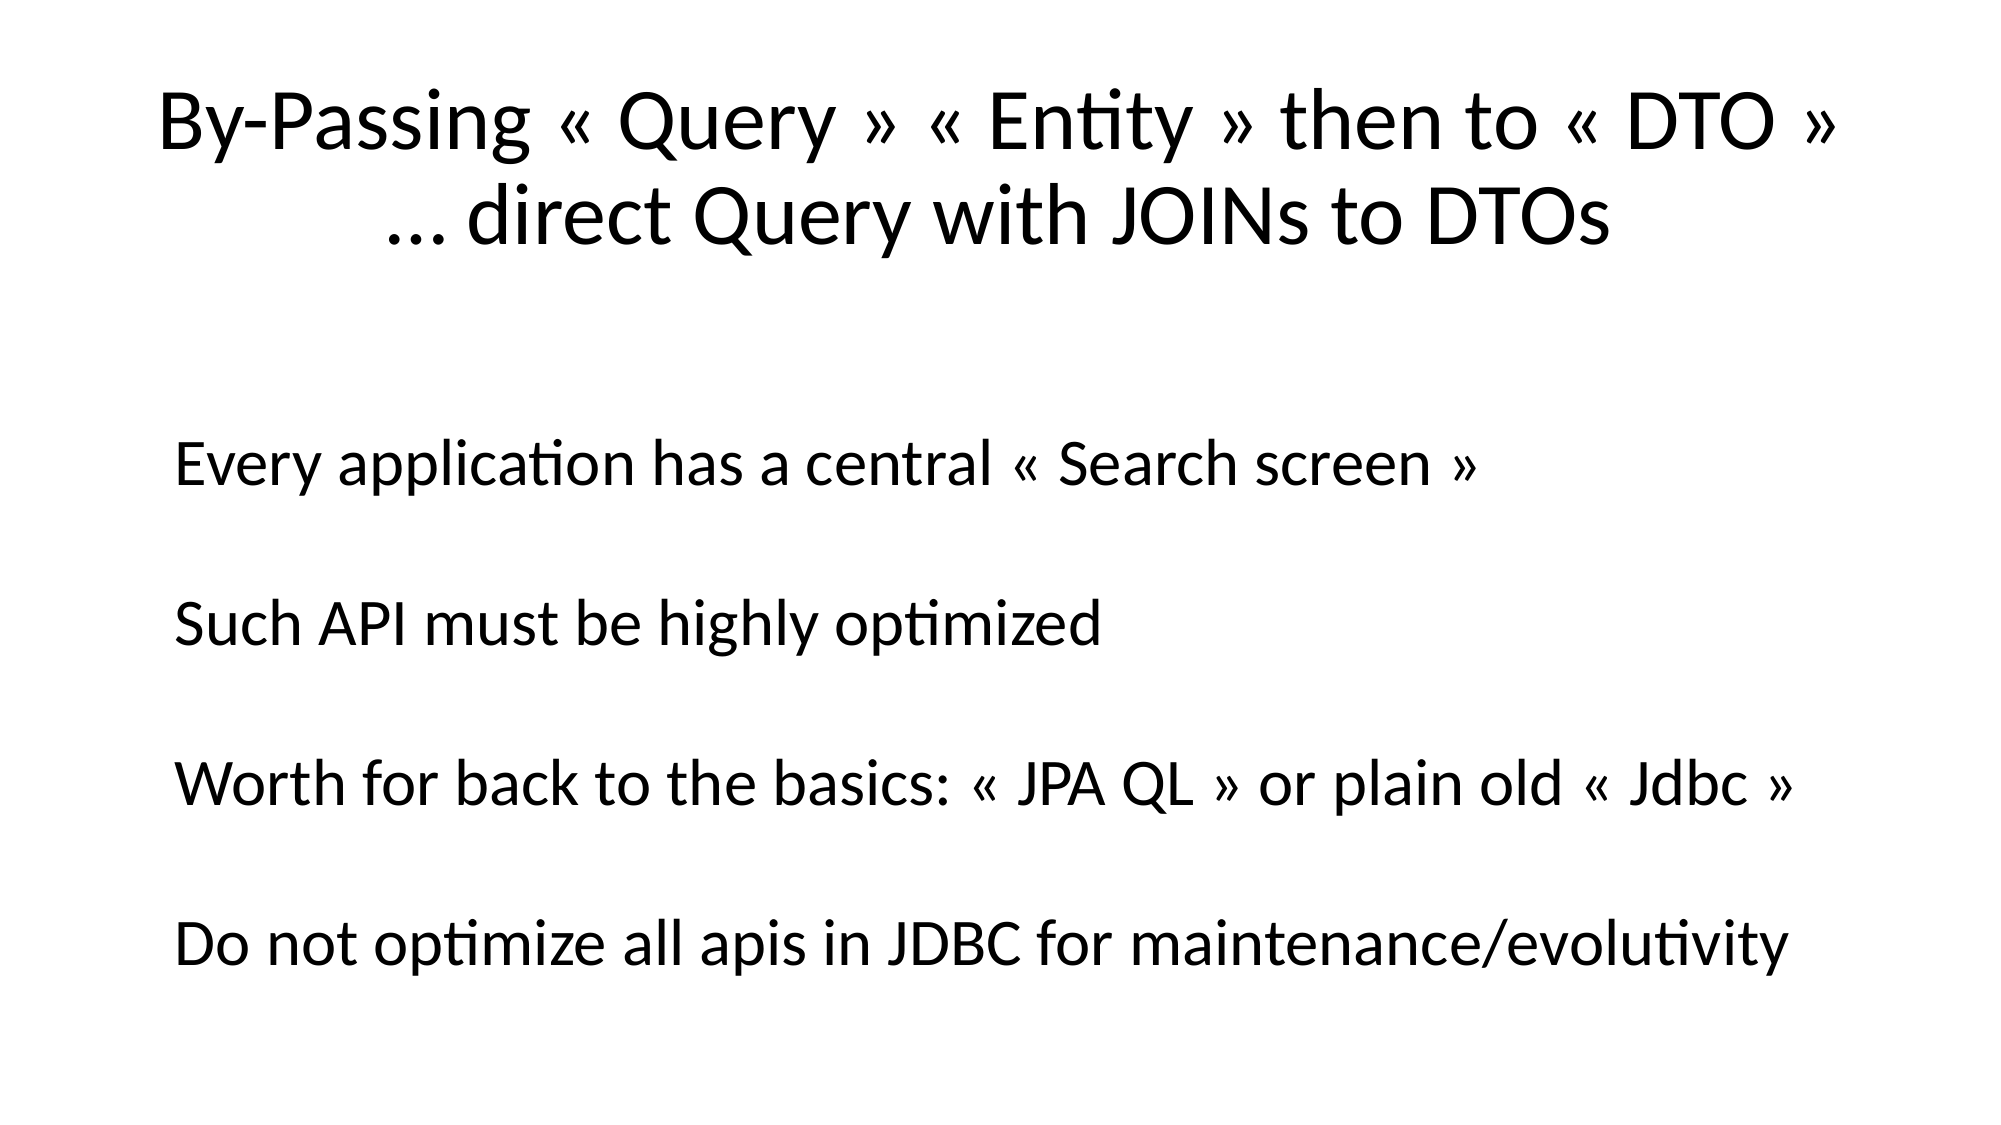

# By-Passing « Query » « Entity » then to « DTO » … direct Query with JOINs to DTOs
Every application has a central « Search screen »

Such API must be highly optimized

Worth for back to the basics: « JPA QL » or plain old « Jdbc »

Do not optimize all apis in JDBC for maintenance/evolutivity